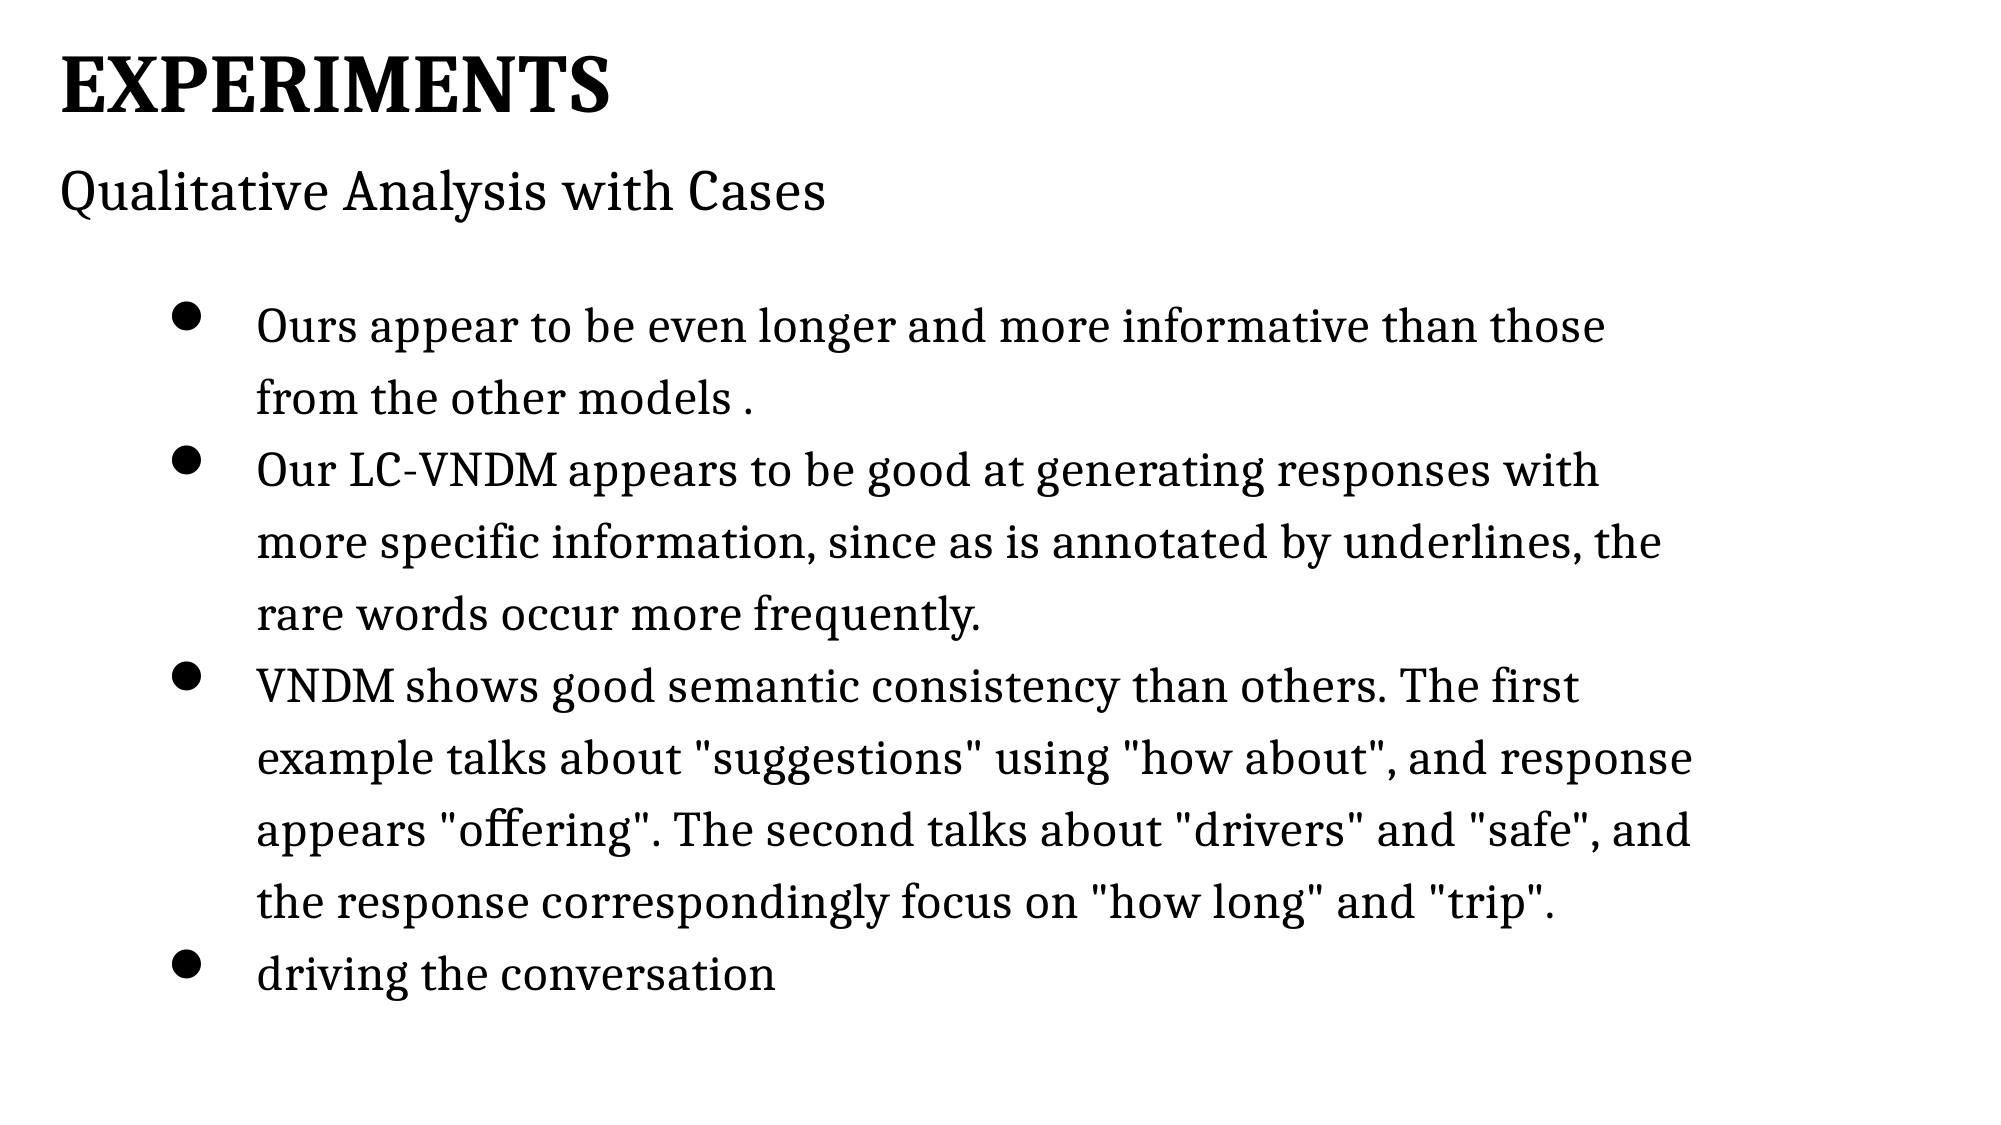

# EXPERIMENTS
Qualitative Analysis with Cases
Ours appear to be even longer and more informative than those from the other models .
Our LC-VNDM appears to be good at generating responses with more specific information, since as is annotated by underlines, the rare words occur more frequently.
VNDM shows good semantic consistency than others. The first example talks about "suggestions" using "how about", and response appears "oﬀering". The second talks about "drivers" and "safe", and the response correspondingly focus on "how long" and "trip".
driving the conversation